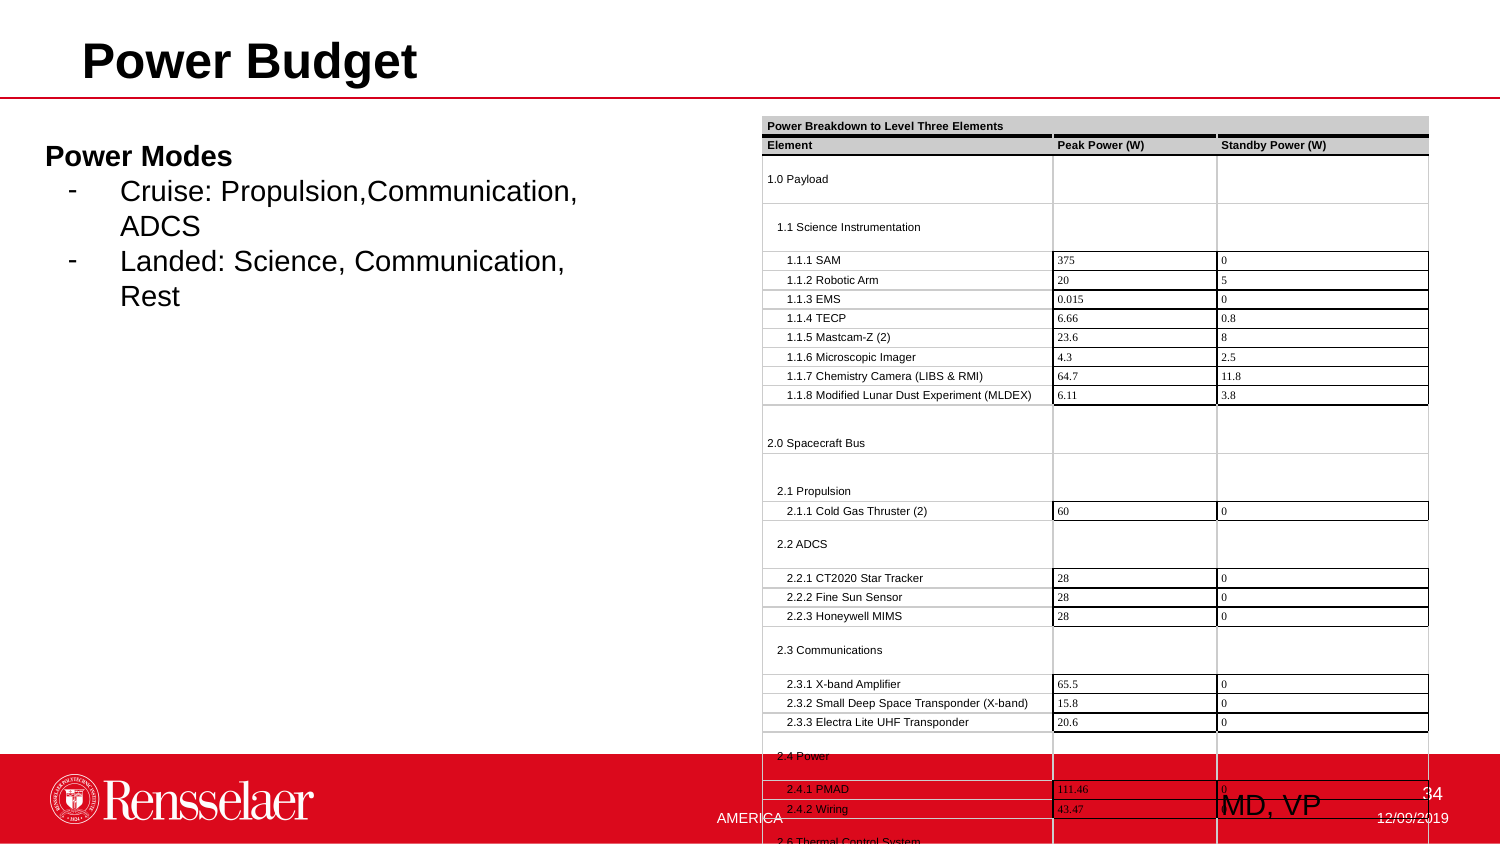

Power Budget
| Power Breakdown to Level Three Elements |  |  |
| --- | --- | --- |
| Element | Peak Power (W) | Standby Power (W) |
| 1.0 Payload |  |  |
| 1.1 Science Instrumentation |  |  |
| 1.1.1 SAM | 375 | 0 |
| 1.1.2 Robotic Arm | 20 | 5 |
| 1.1.3 EMS | 0.015 | 0 |
| 1.1.4 TECP | 6.66 | 0.8 |
| 1.1.5 Mastcam-Z (2) | 23.6 | 8 |
| 1.1.6 Microscopic Imager | 4.3 | 2.5 |
| 1.1.7 Chemistry Camera (LIBS & RMI) | 64.7 | 11.8 |
| 1.1.8 Modified Lunar Dust Experiment (MLDEX) | 6.11 | 3.8 |
| 2.0 Spacecraft Bus |  |  |
| 2.1 Propulsion |  |  |
| 2.1.1 Cold Gas Thruster (2) | 60 | 0 |
| 2.2 ADCS |  |  |
| 2.2.1 CT2020 Star Tracker | 28 | 0 |
| 2.2.2 Fine Sun Sensor | 28 | 0 |
| 2.2.3 Honeywell MIMS | 28 | 0 |
| 2.3 Communications |  |  |
| 2.3.1 X-band Amplifier | 65.5 | 0 |
| 2.3.2 Small Deep Space Transponder (X-band) | 15.8 | 0 |
| 2.3.3 Electra Lite UHF Transponder | 20.6 | 0 |
| 2.4 Power |  |  |
| 2.4.1 PMAD | 111.46 | 0 |
| 2.4.2 Wiring | 43.47 | 0 |
| 2.6 Thermal Control System |  |  |
| 2.6.1 Electric Heaters | 66 | 0 |
| 2.7 C&DH |  |  |
| 2.7.1 Rad 5545 SBC | 35 | 5 |
Power Modes
Cruise: Propulsion,Communication, ADCS
Landed: Science, Communication, Rest
MD, VP